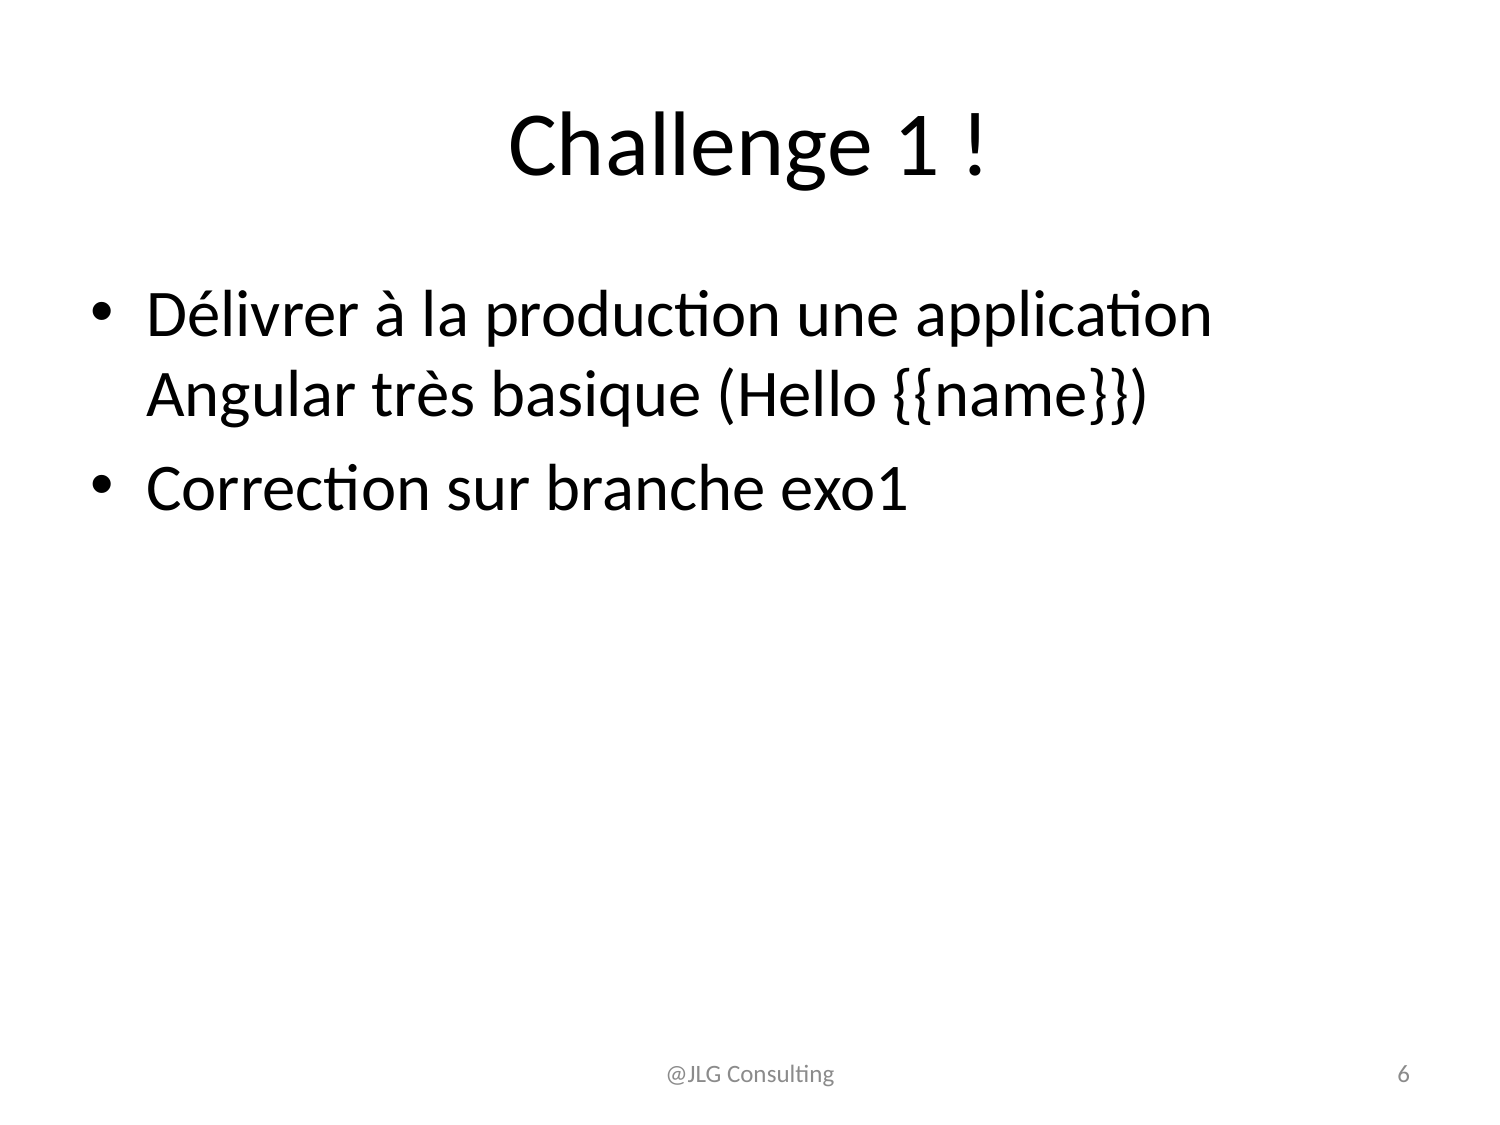

# Challenge 1 !
Délivrer à la production une application Angular très basique (Hello {{name}})
Correction sur branche exo1
@JLG Consulting
6